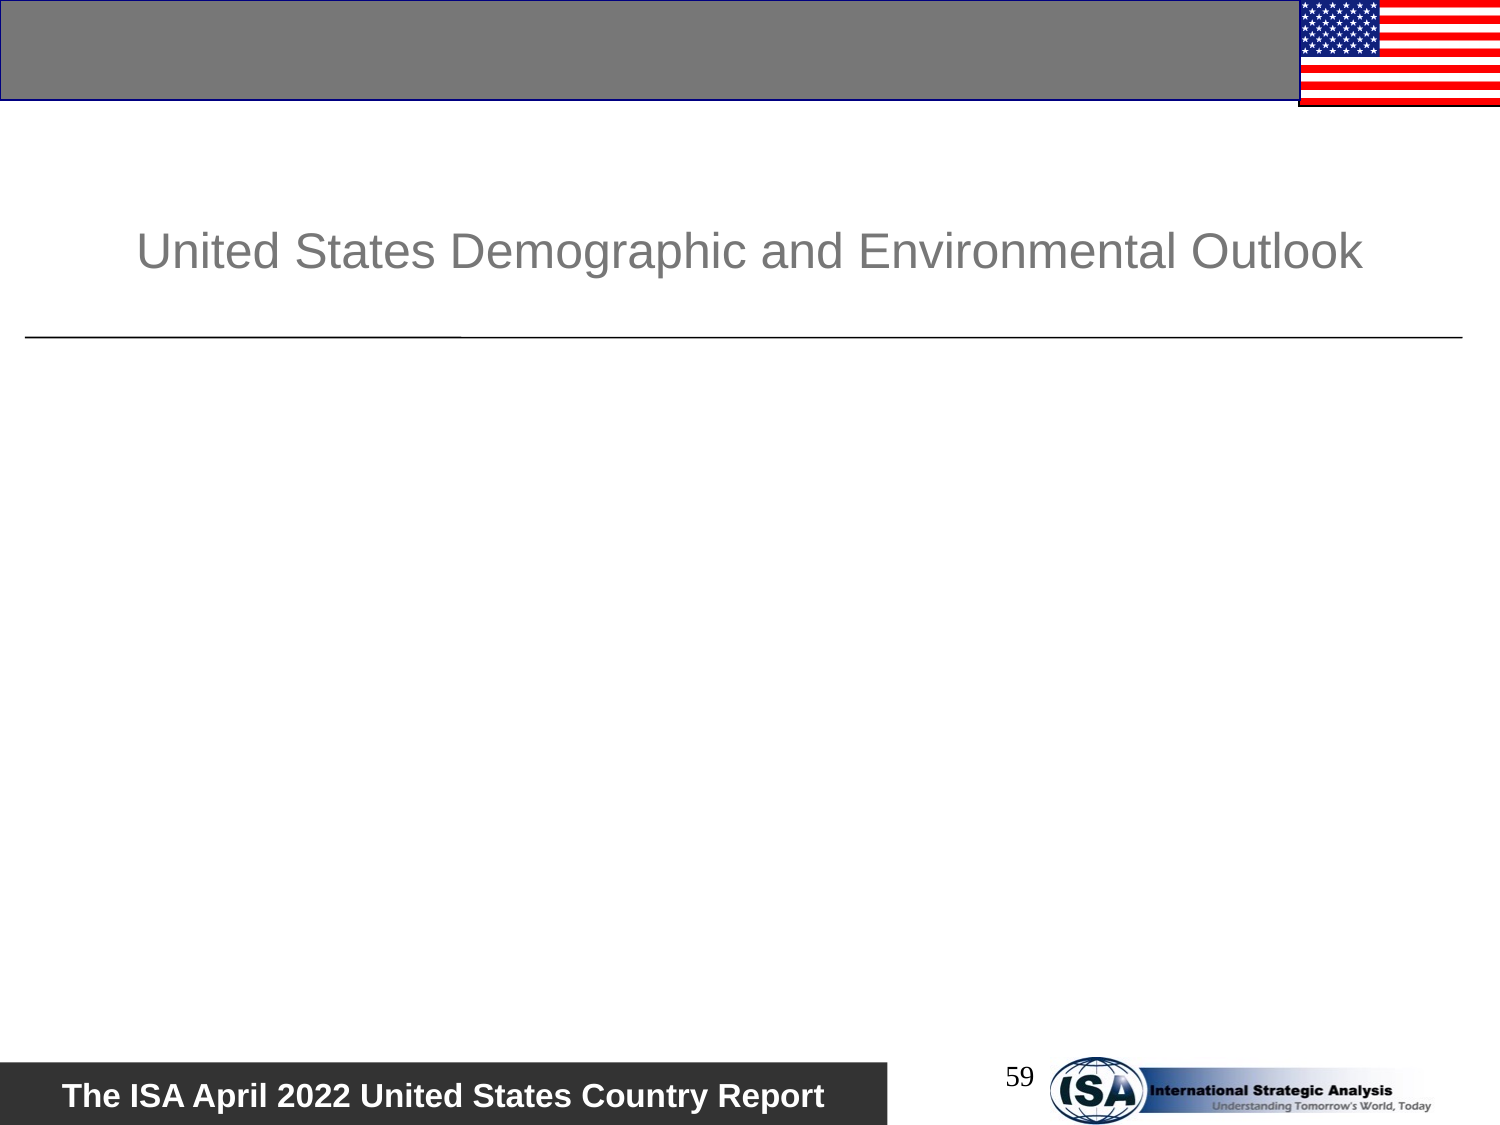

United States Demographic and Environmental Outlook

59